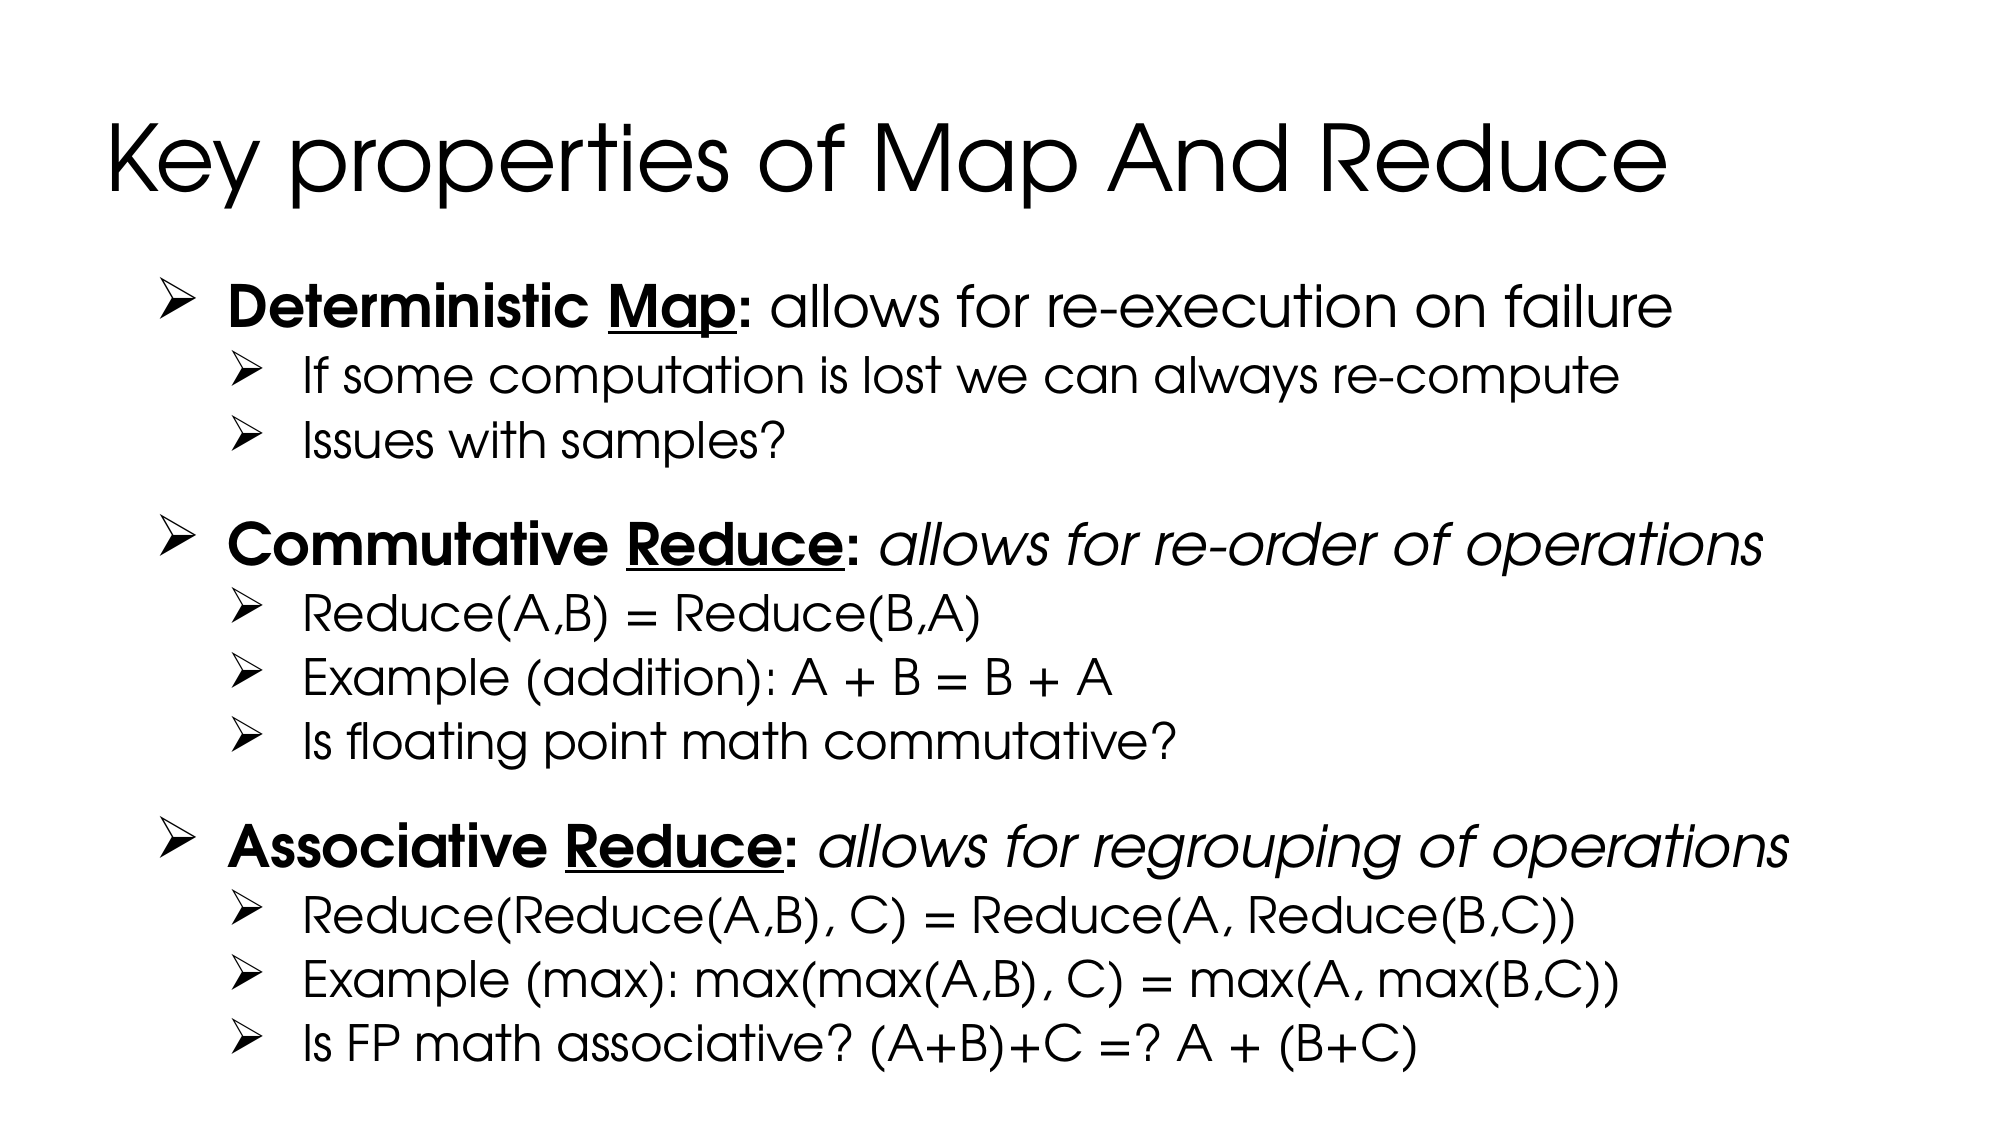

# Key properties of Map And Reduce
Deterministic Map: allows for re-execution on failure
If some computation is lost we can always re-compute
Issues with samples?
Commutative Reduce: allows for re-order of operations
Reduce(A,B) = Reduce(B,A)
Example (addition): A + B = B + A
Is floating point math commutative?
Associative Reduce: allows for regrouping of operations
Reduce(Reduce(A,B), C) = Reduce(A, Reduce(B,C))
Example (max): max(max(A,B), C) = max(A, max(B,C))
Is FP math associative? (A+B)+C =? A + (B+C)